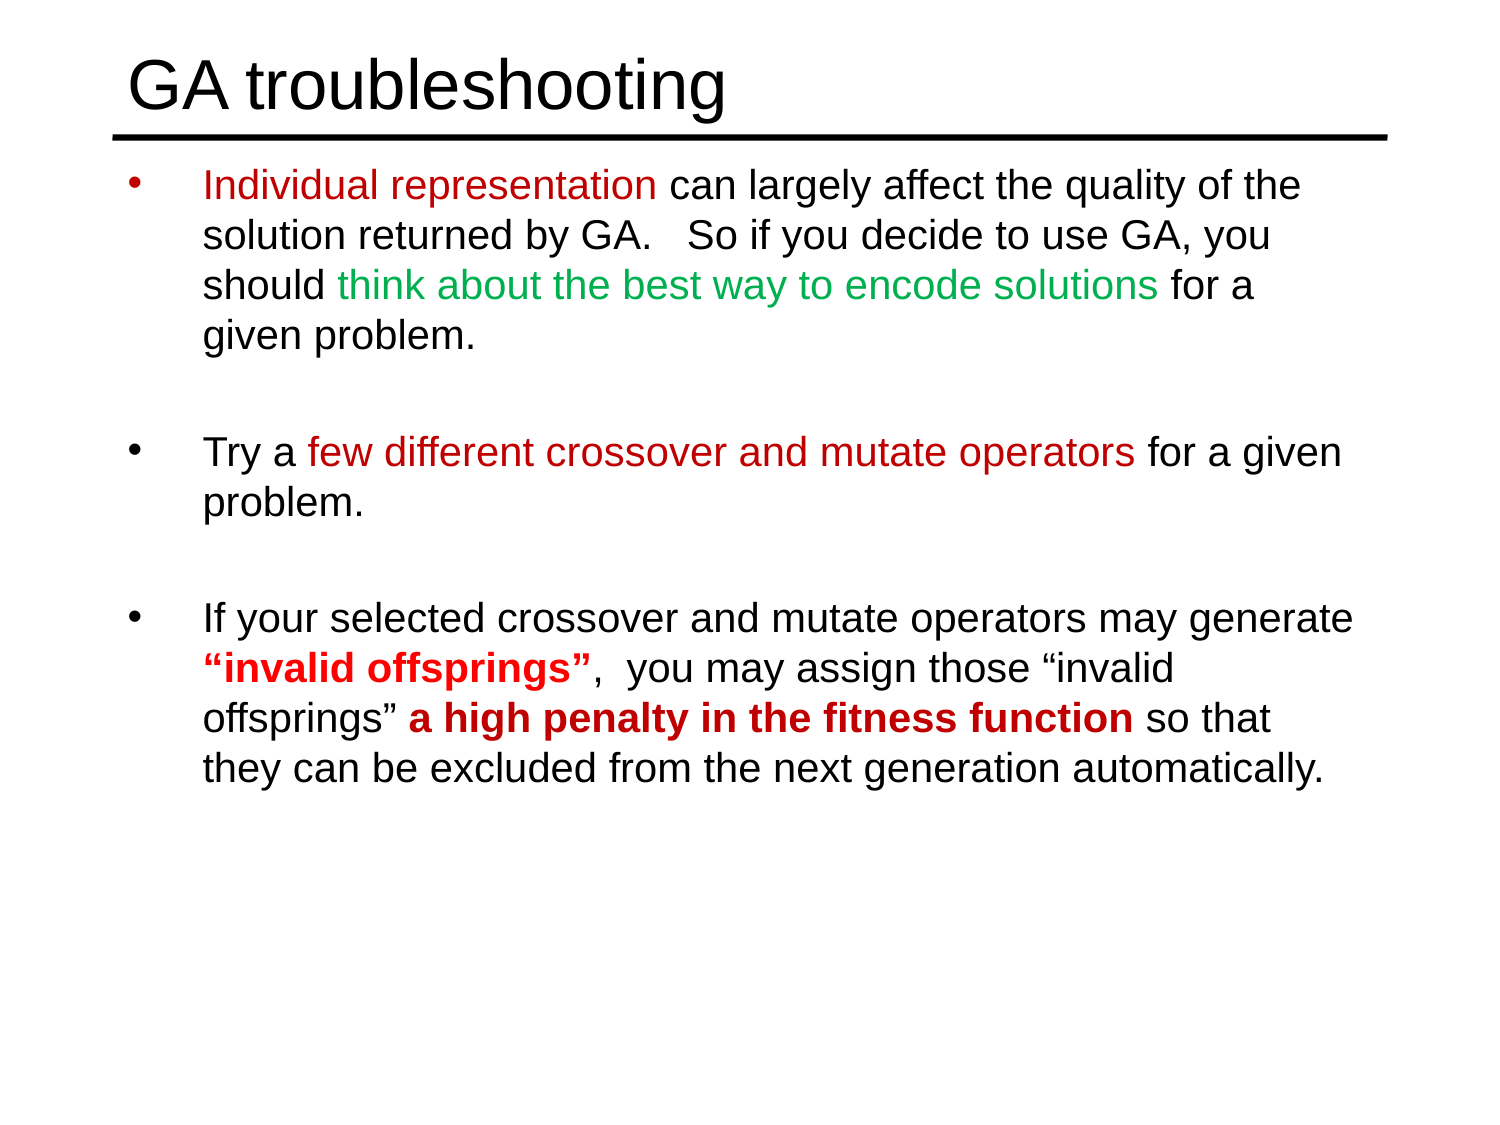

# GA troubleshooting
Individual representation can largely affect the quality of the solution returned by GA.   So if you decide to use GA, you should think about the best way to encode solutions for a given problem.

Try a few different crossover and mutate operators for a given problem.

If your selected crossover and mutate operators may generate “invalid offsprings”,  you may assign those “invalid offsprings” a high penalty in the fitness function so that they can be excluded from the next generation automatically.